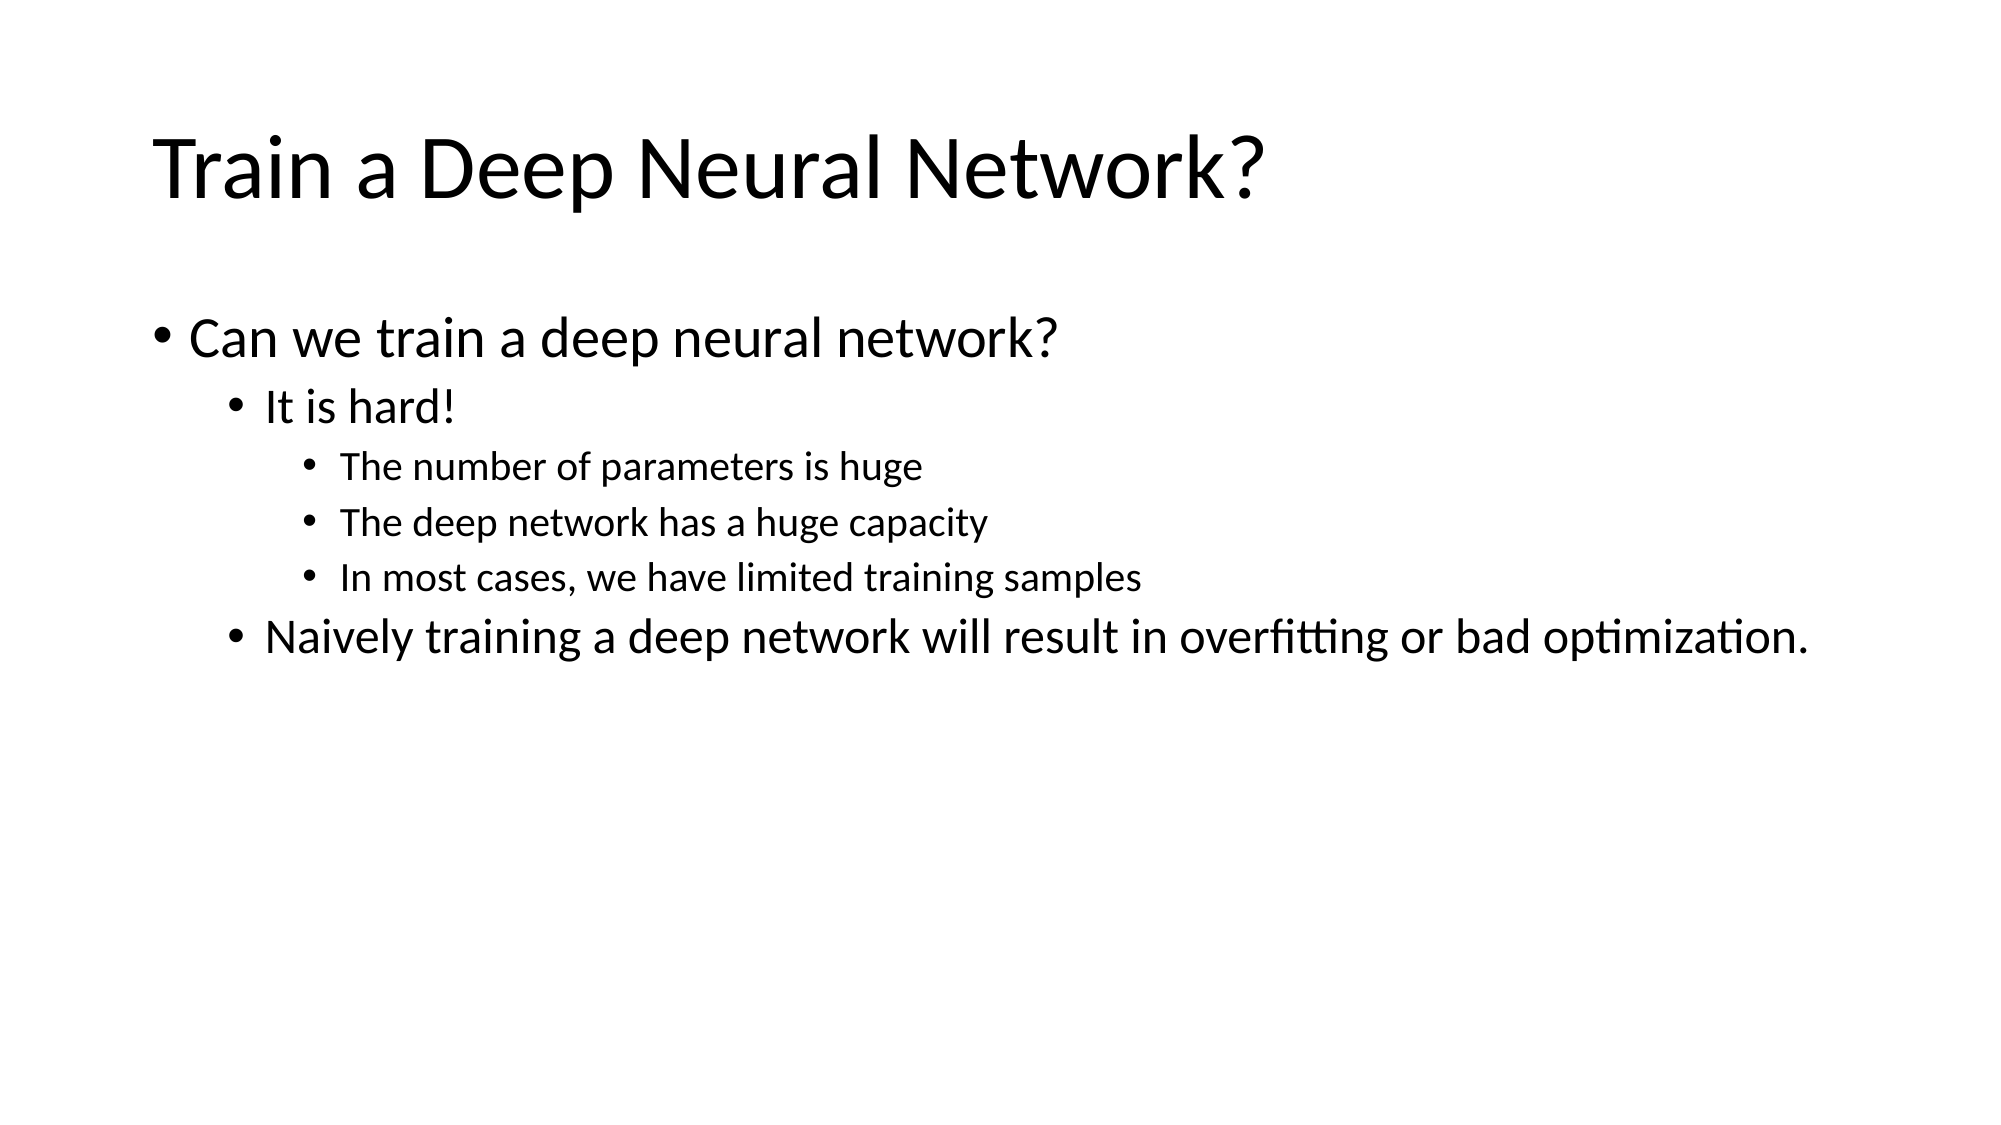

# Train a Deep Neural Network?
Can we train a deep neural network?
It is hard!
The number of parameters is huge
The deep network has a huge capacity
In most cases, we have limited training samples
Naively training a deep network will result in overfitting or bad optimization.